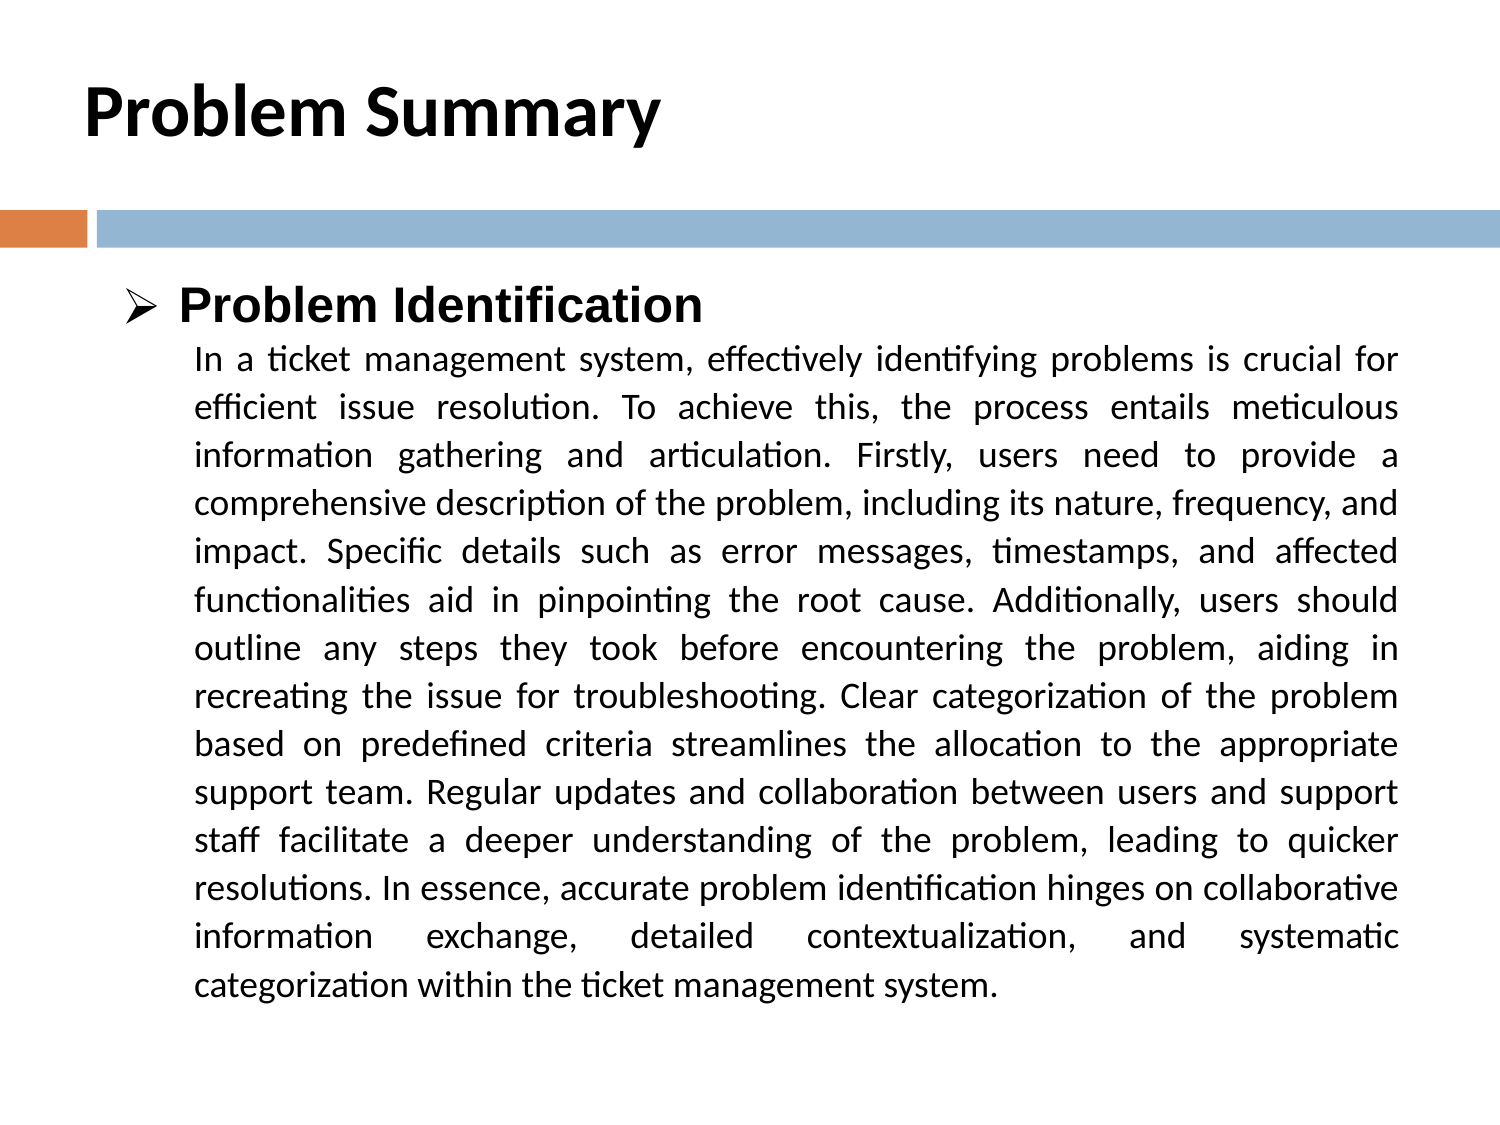

# Problem Summary
Problem Identification

In a ticket management system, effectively identifying problems is crucial for efficient issue resolution. To achieve this, the process entails meticulous information gathering and articulation. Firstly, users need to provide a comprehensive description of the problem, including its nature, frequency, and impact. Specific details such as error messages, timestamps, and affected functionalities aid in pinpointing the root cause. Additionally, users should outline any steps they took before encountering the problem, aiding in recreating the issue for troubleshooting. Clear categorization of the problem based on predefined criteria streamlines the allocation to the appropriate support team. Regular updates and collaboration between users and support staff facilitate a deeper understanding of the problem, leading to quicker resolutions. In essence, accurate problem identification hinges on collaborative information exchange, detailed contextualization, and systematic categorization within the ticket management system.
4